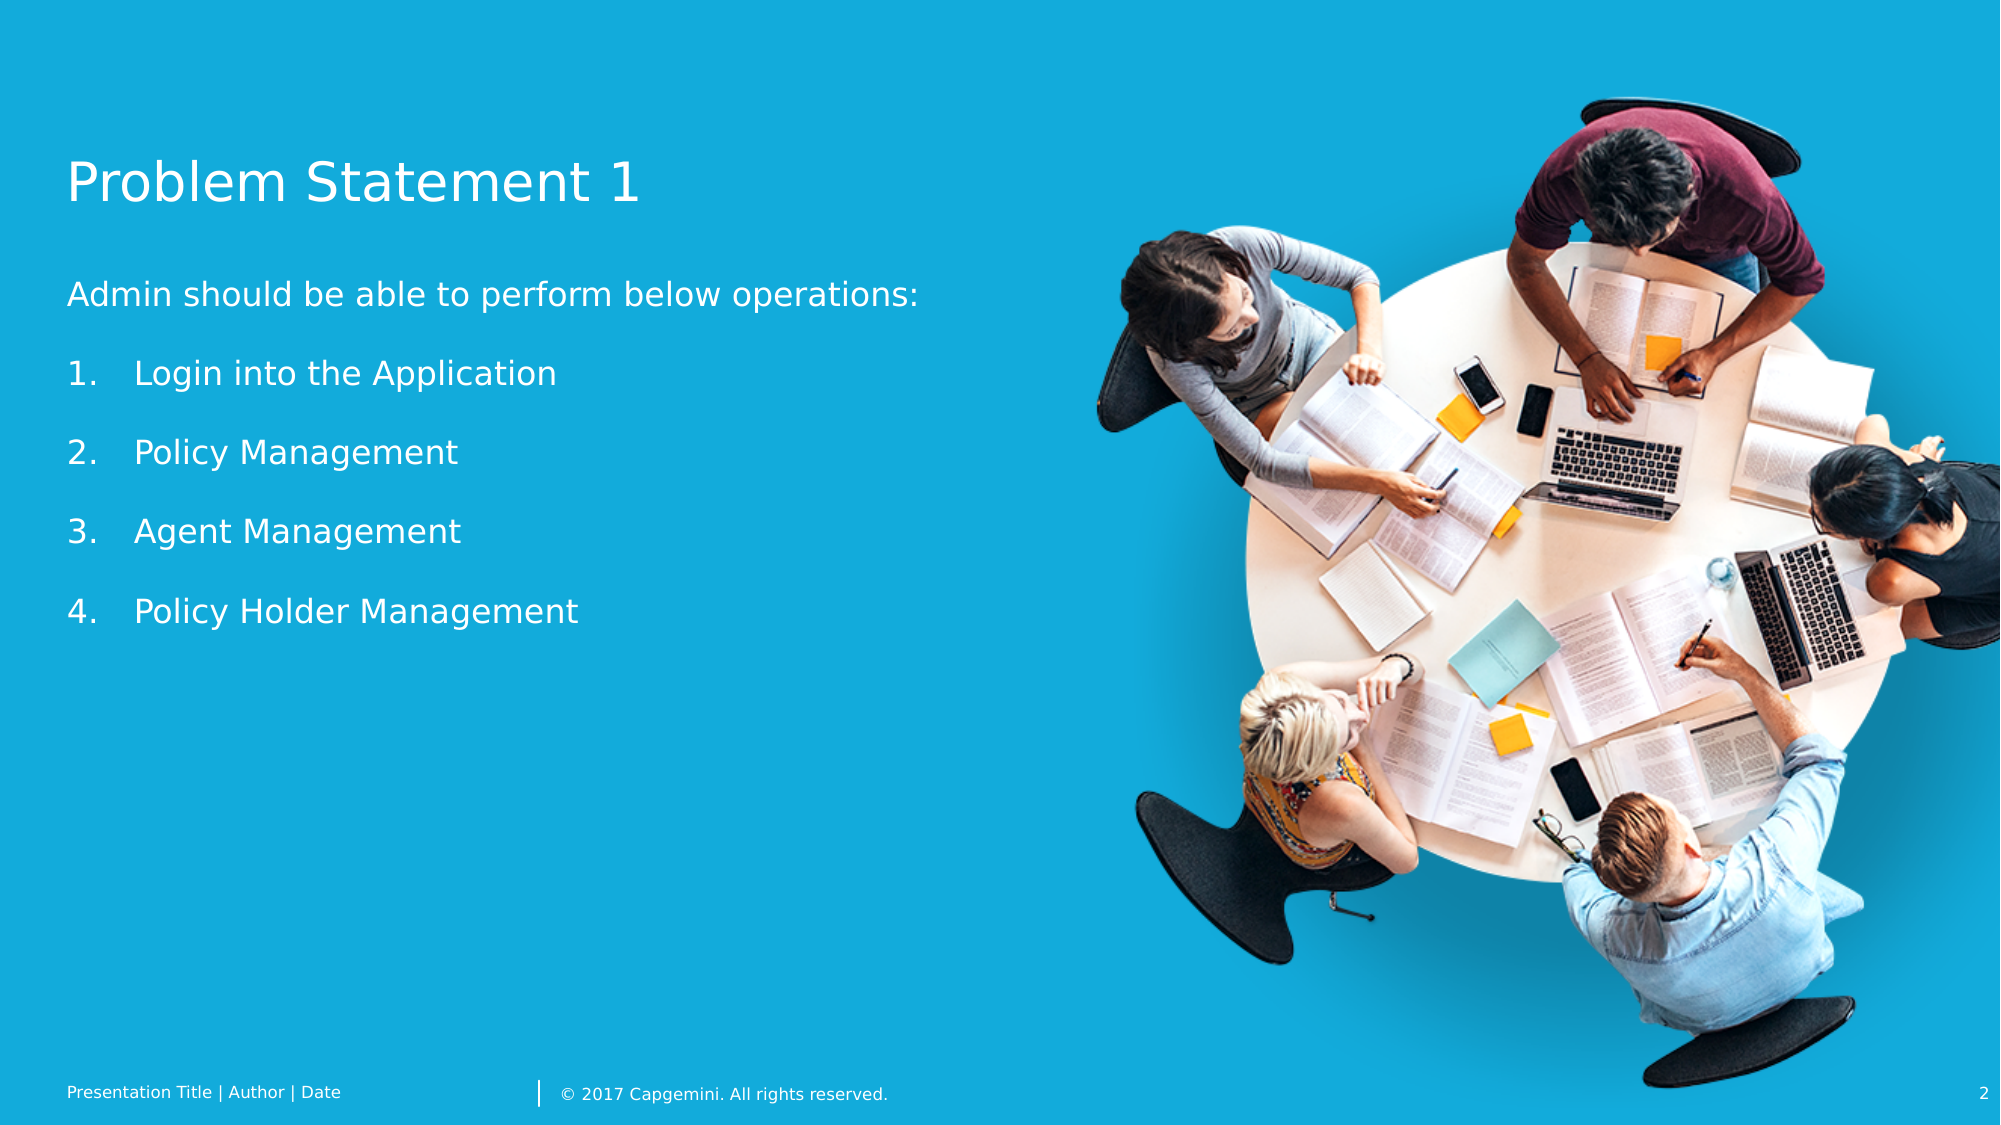

# Problem Statement 1
Admin should be able to perform below operations:
 Login into the Application
 Policy Management
 Agent Management
 Policy Holder Management